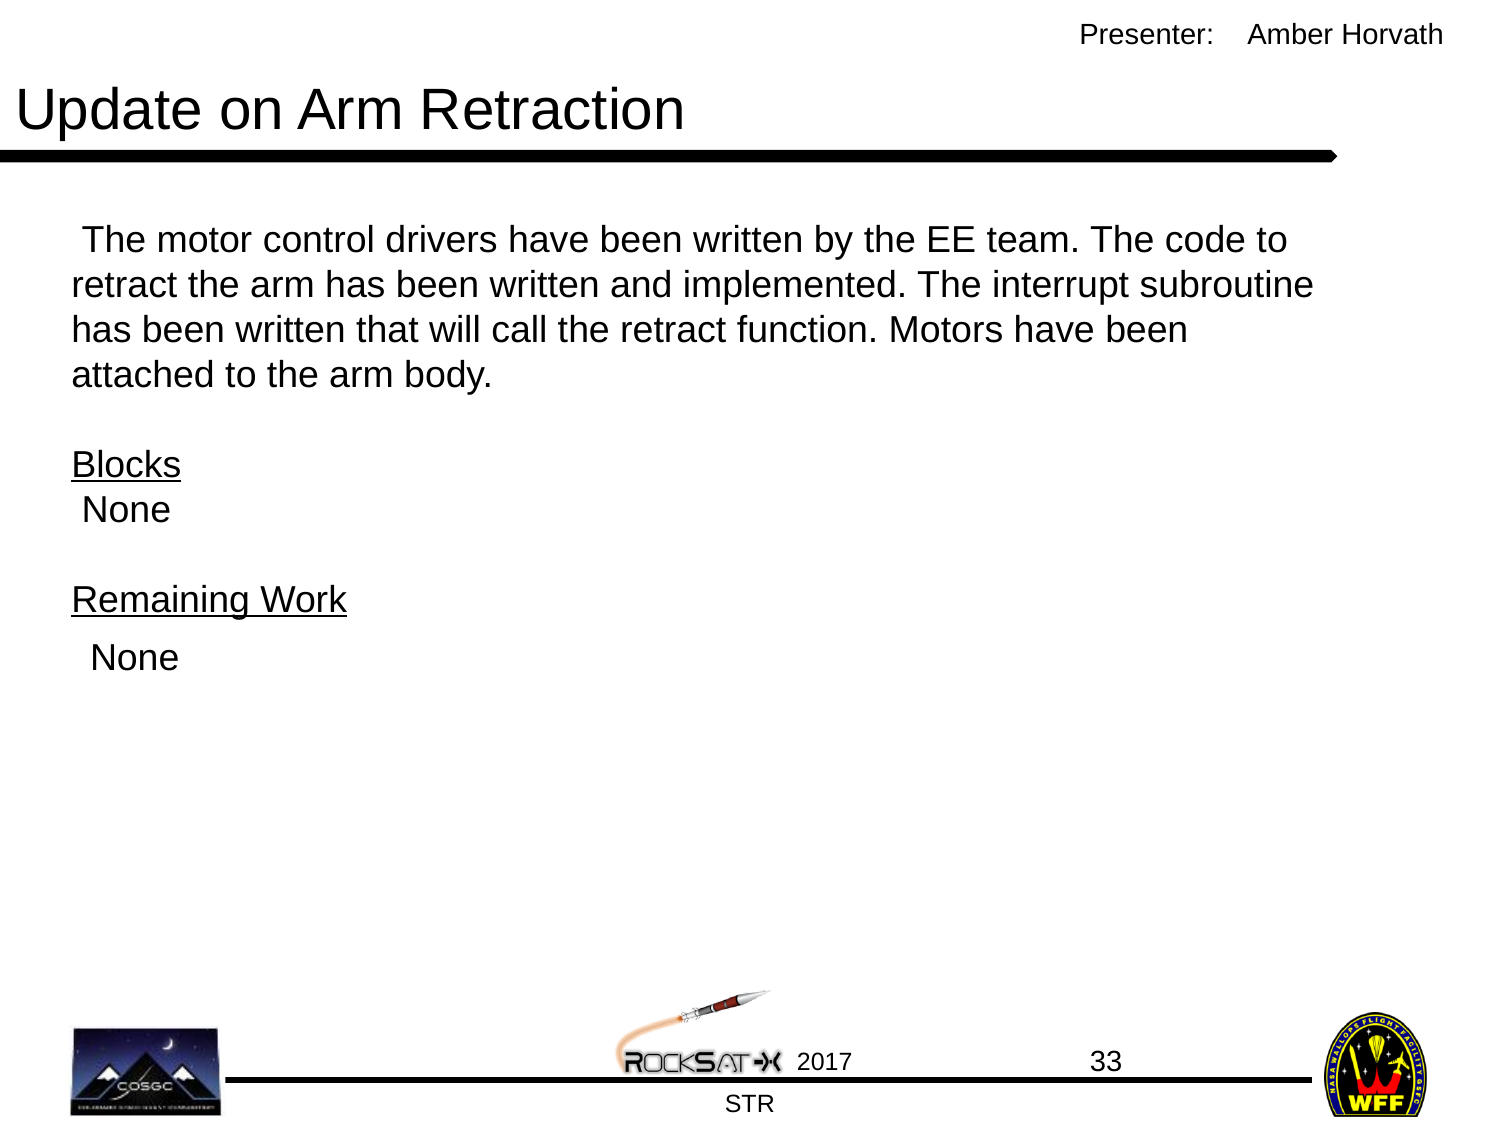

Amber Horvath
# Update on Arm Retraction
The motor control drivers have been written by the EE team. The code to retract the arm has been written and implemented. The interrupt subroutine has been written that will call the retract function. Motors have been attached to the arm body.
Blocks
None

Remaining Work
None
33